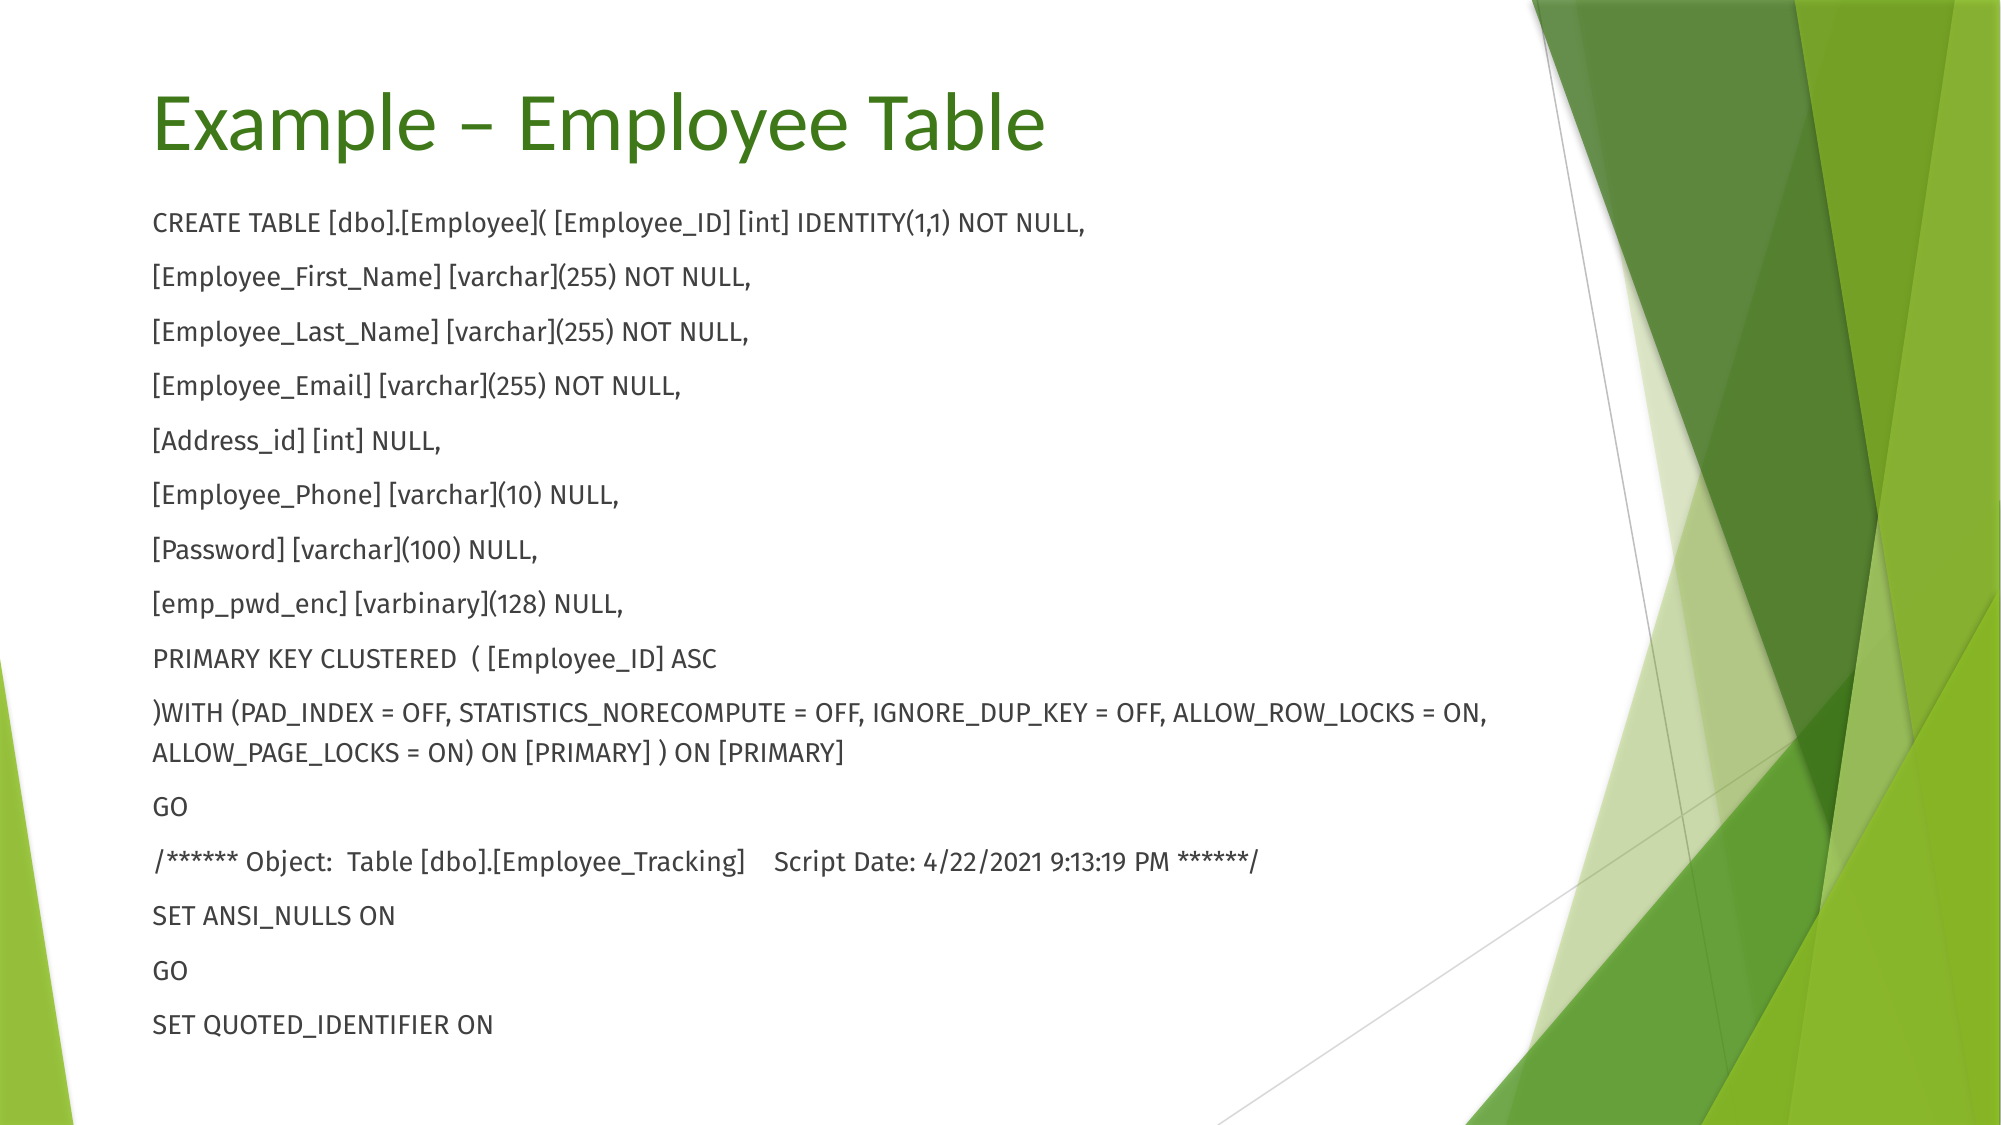

# Example – Employee Table
CREATE TABLE [dbo].[Employee]( [Employee_ID] [int] IDENTITY(1,1) NOT NULL,
[Employee_First_Name] [varchar](255) NOT NULL,
[Employee_Last_Name] [varchar](255) NOT NULL,
[Employee_Email] [varchar](255) NOT NULL,
[Address_id] [int] NULL,
[Employee_Phone] [varchar](10) NULL,
[Password] [varchar](100) NULL,
[emp_pwd_enc] [varbinary](128) NULL,
PRIMARY KEY CLUSTERED  ( [Employee_ID] ASC
)WITH (PAD_INDEX = OFF, STATISTICS_NORECOMPUTE = OFF, IGNORE_DUP_KEY = OFF, ALLOW_ROW_LOCKS = ON, ALLOW_PAGE_LOCKS = ON) ON [PRIMARY] ) ON [PRIMARY]
GO
/****** Object:  Table [dbo].[Employee_Tracking]    Script Date: 4/22/2021 9:13:19 PM ******/
SET ANSI_NULLS ON
GO
SET QUOTED_IDENTIFIER ON